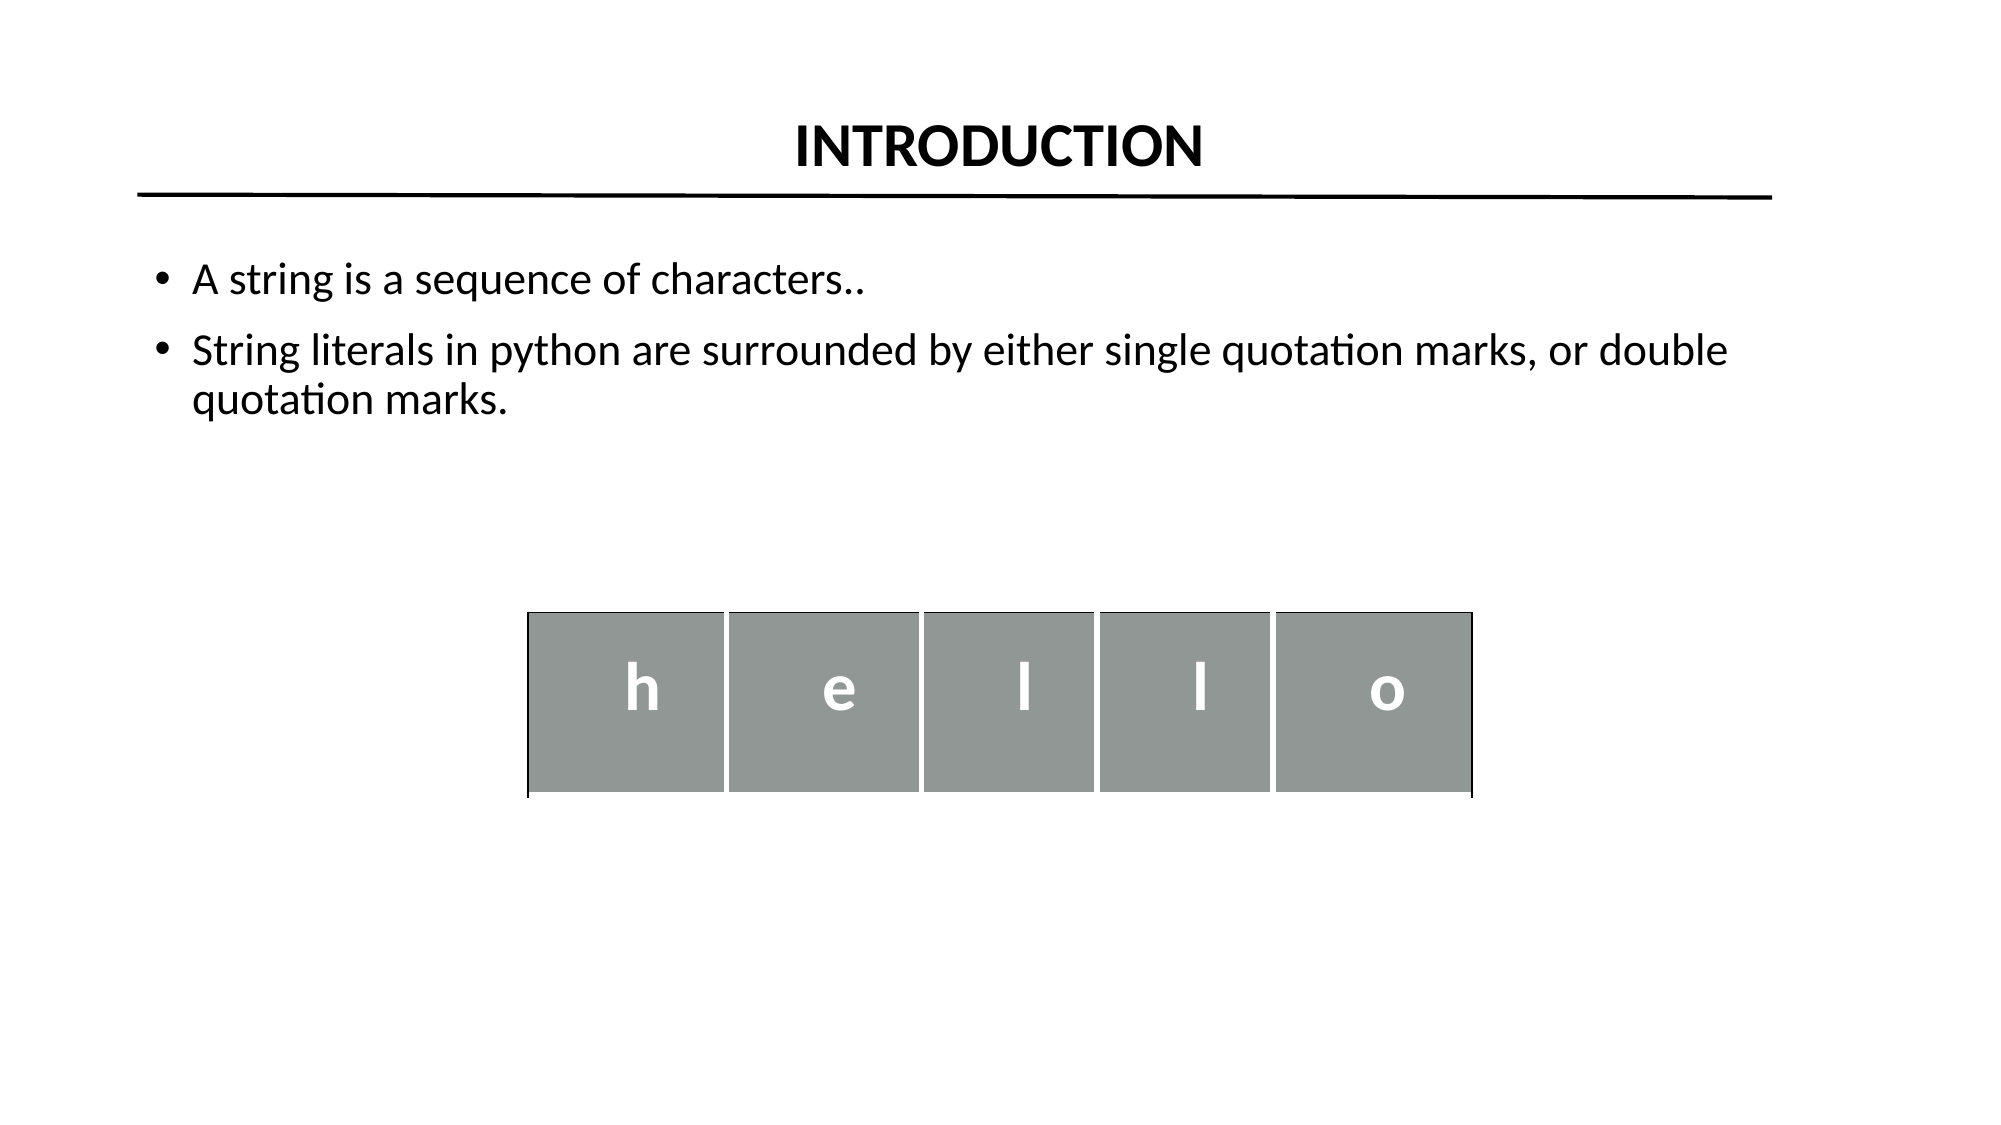

INTRODUCTION
A string is a sequence of characters..
String literals in python are surrounded by either single quotation marks, or double quotation marks.

| h | e | l | l | o |
| --- | --- | --- | --- | --- |